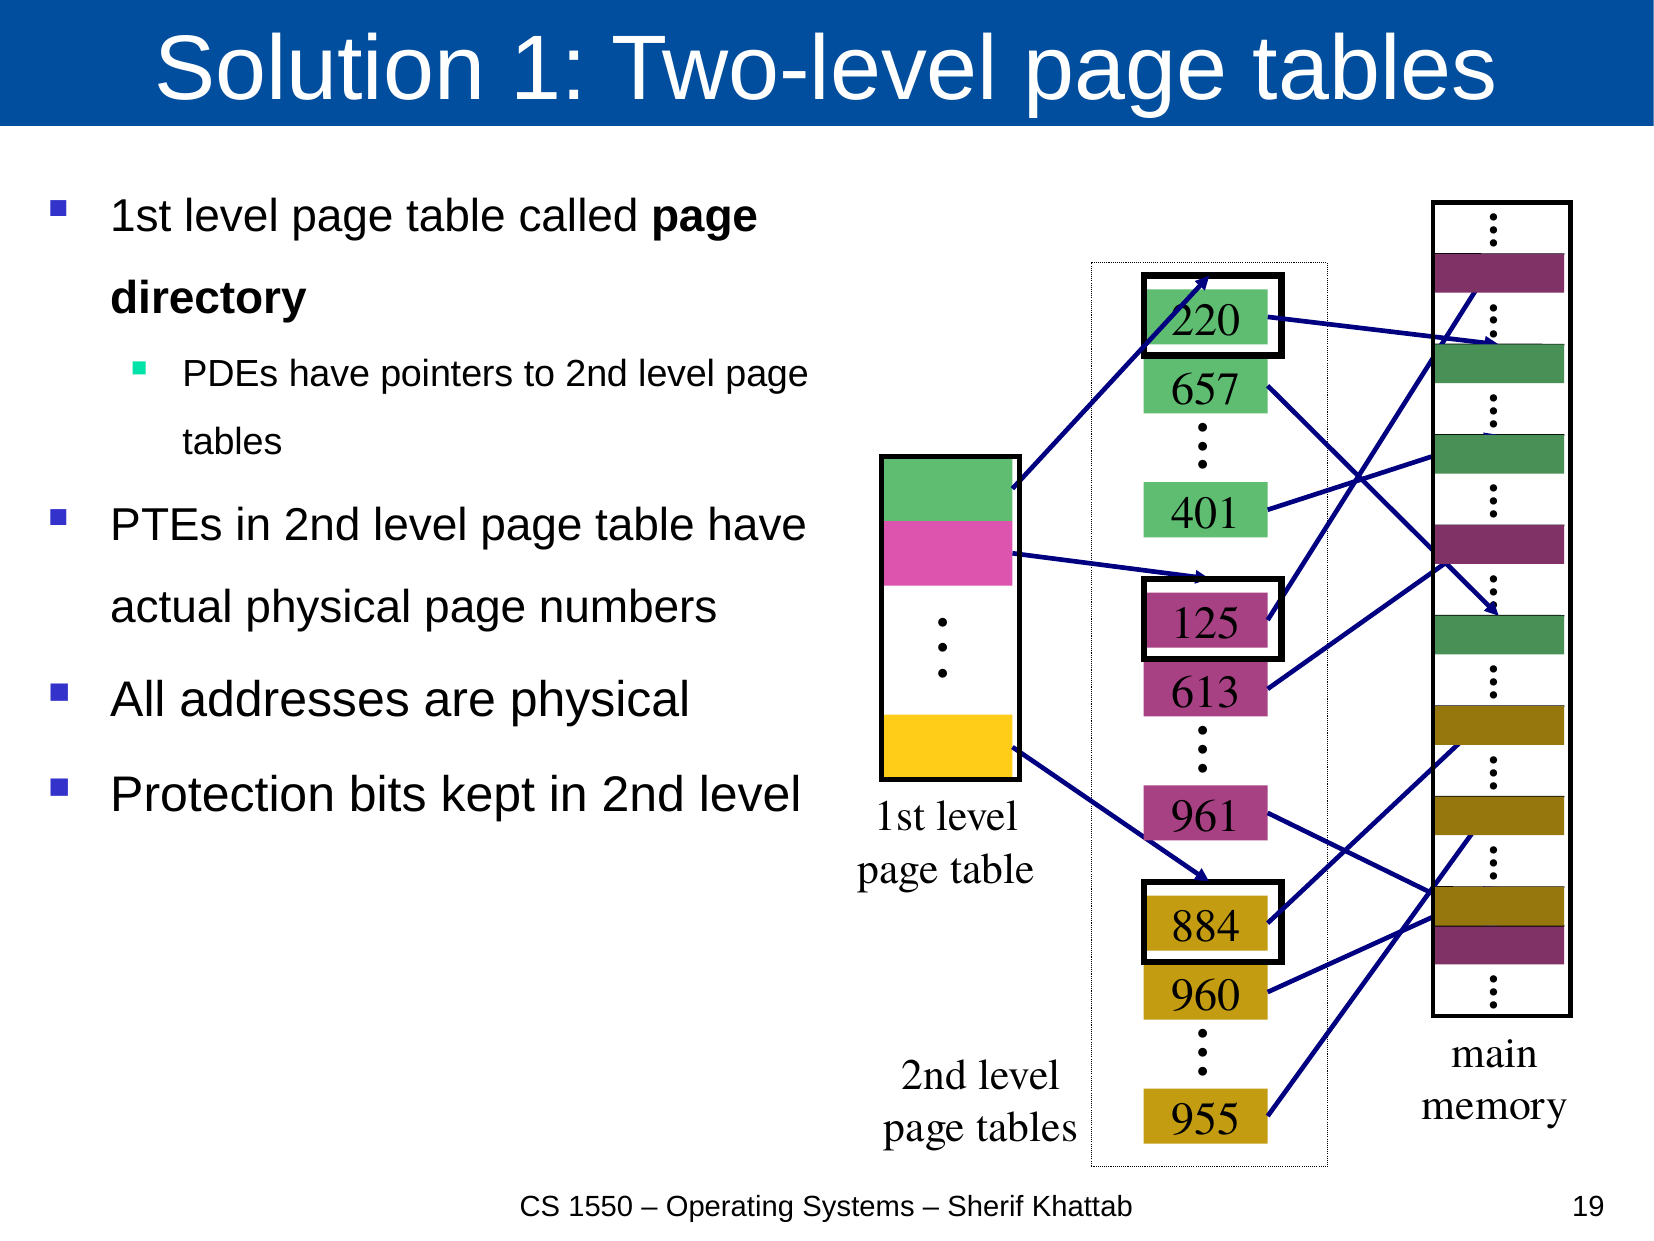

# Solution 1: Two-level page tables
1st level page table called page directory
PDEs have pointers to 2nd level page tables
PTEs in 2nd level page table have actual physical page numbers
All addresses are physical
Protection bits kept in 2nd level

.
.
.

220
.
.
.

657
.
.
.
.
.
.

.
.
.
401

.
.
.

125
.
.
.

.
.
.
613

.
.
.

.
.
.
1st level
page table
961

.
.
.

884

960
.
.
.
.
.
.
main
memory
2nd level
page tables
955
CS 1550 – Operating Systems – Sherif Khattab
19